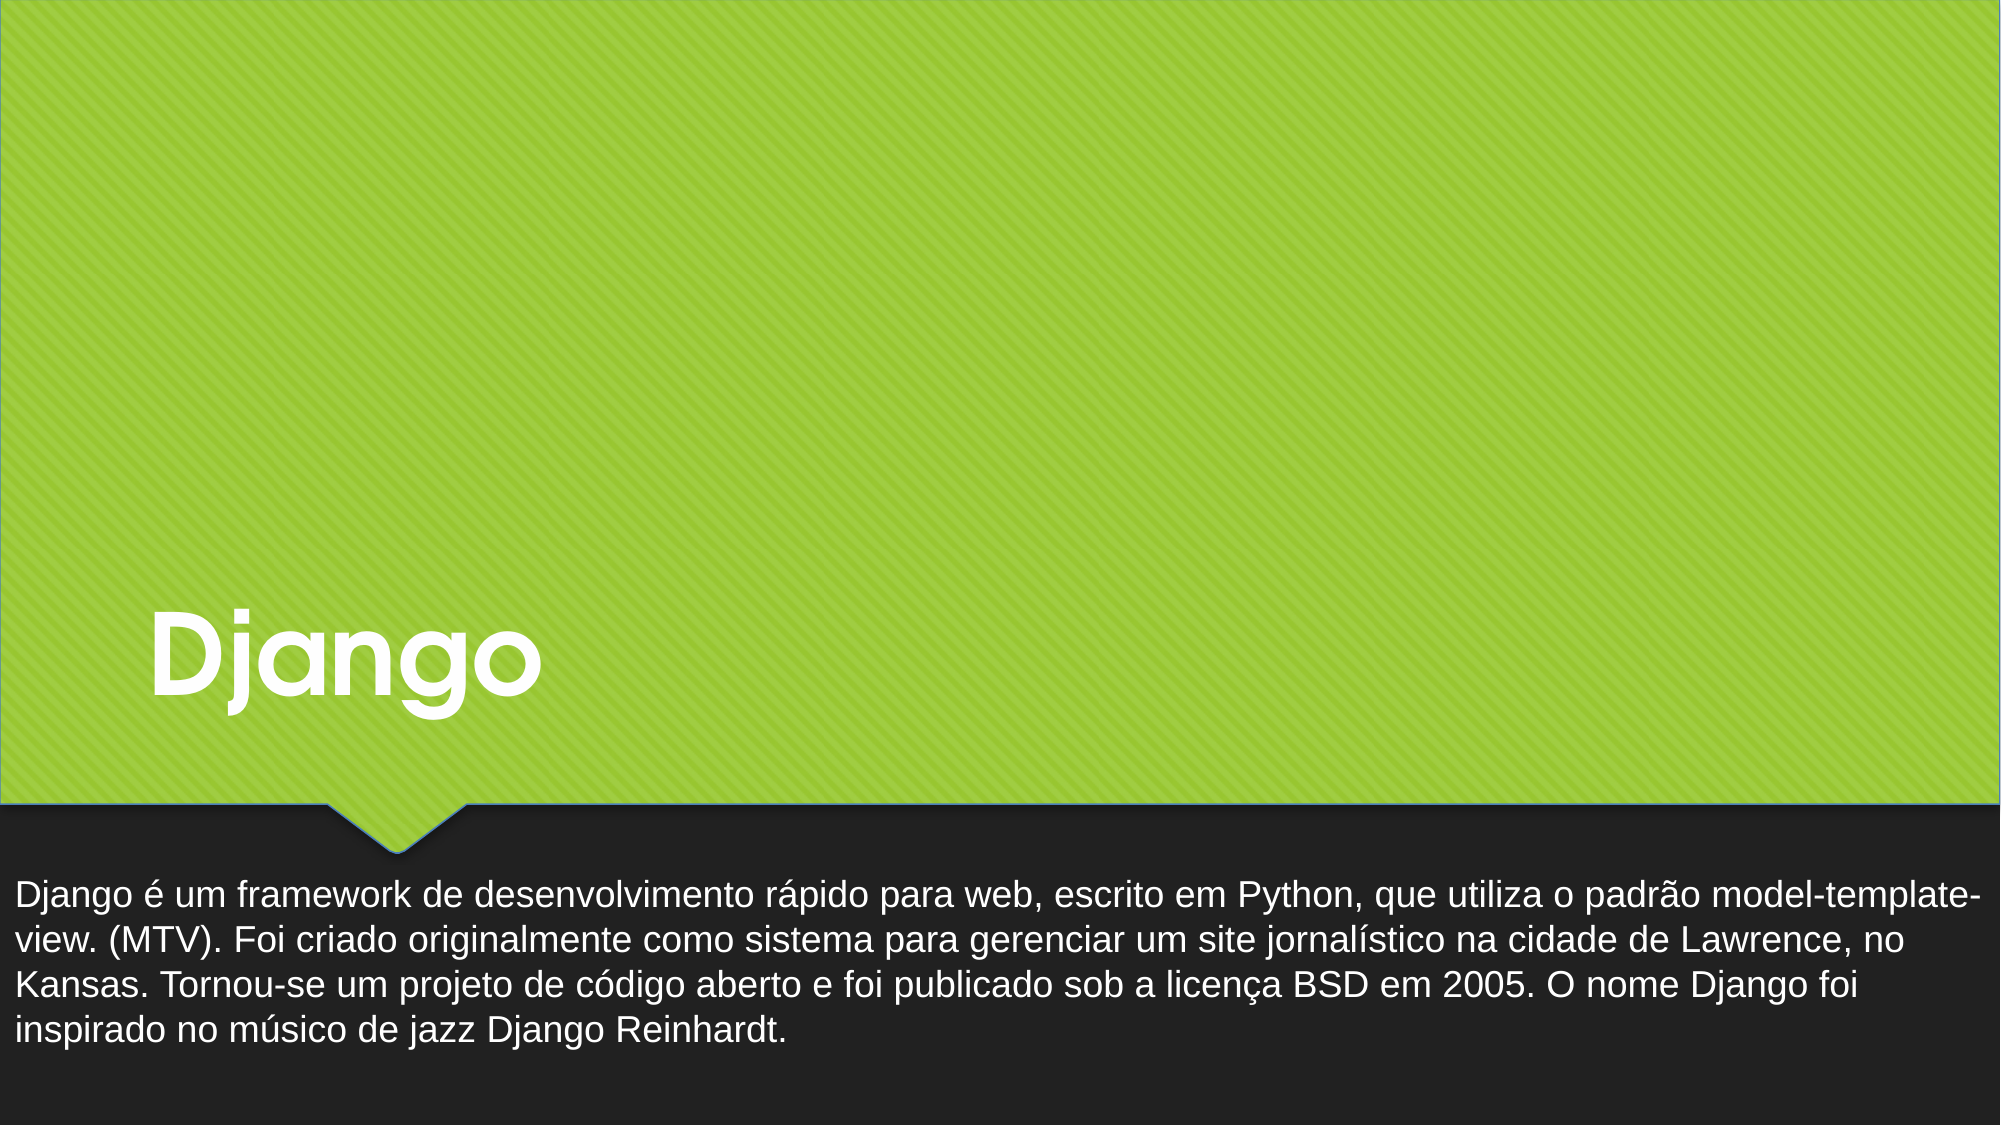

Django
Django é um framework de desenvolvimento rápido para web, escrito em Python, que utiliza o padrão model-template-view. (MTV). Foi criado originalmente como sistema para gerenciar um site jornalístico na cidade de Lawrence, no Kansas. Tornou-se um projeto de código aberto e foi publicado sob a licença BSD em 2005. O nome Django foi inspirado no músico de jazz Django Reinhardt.